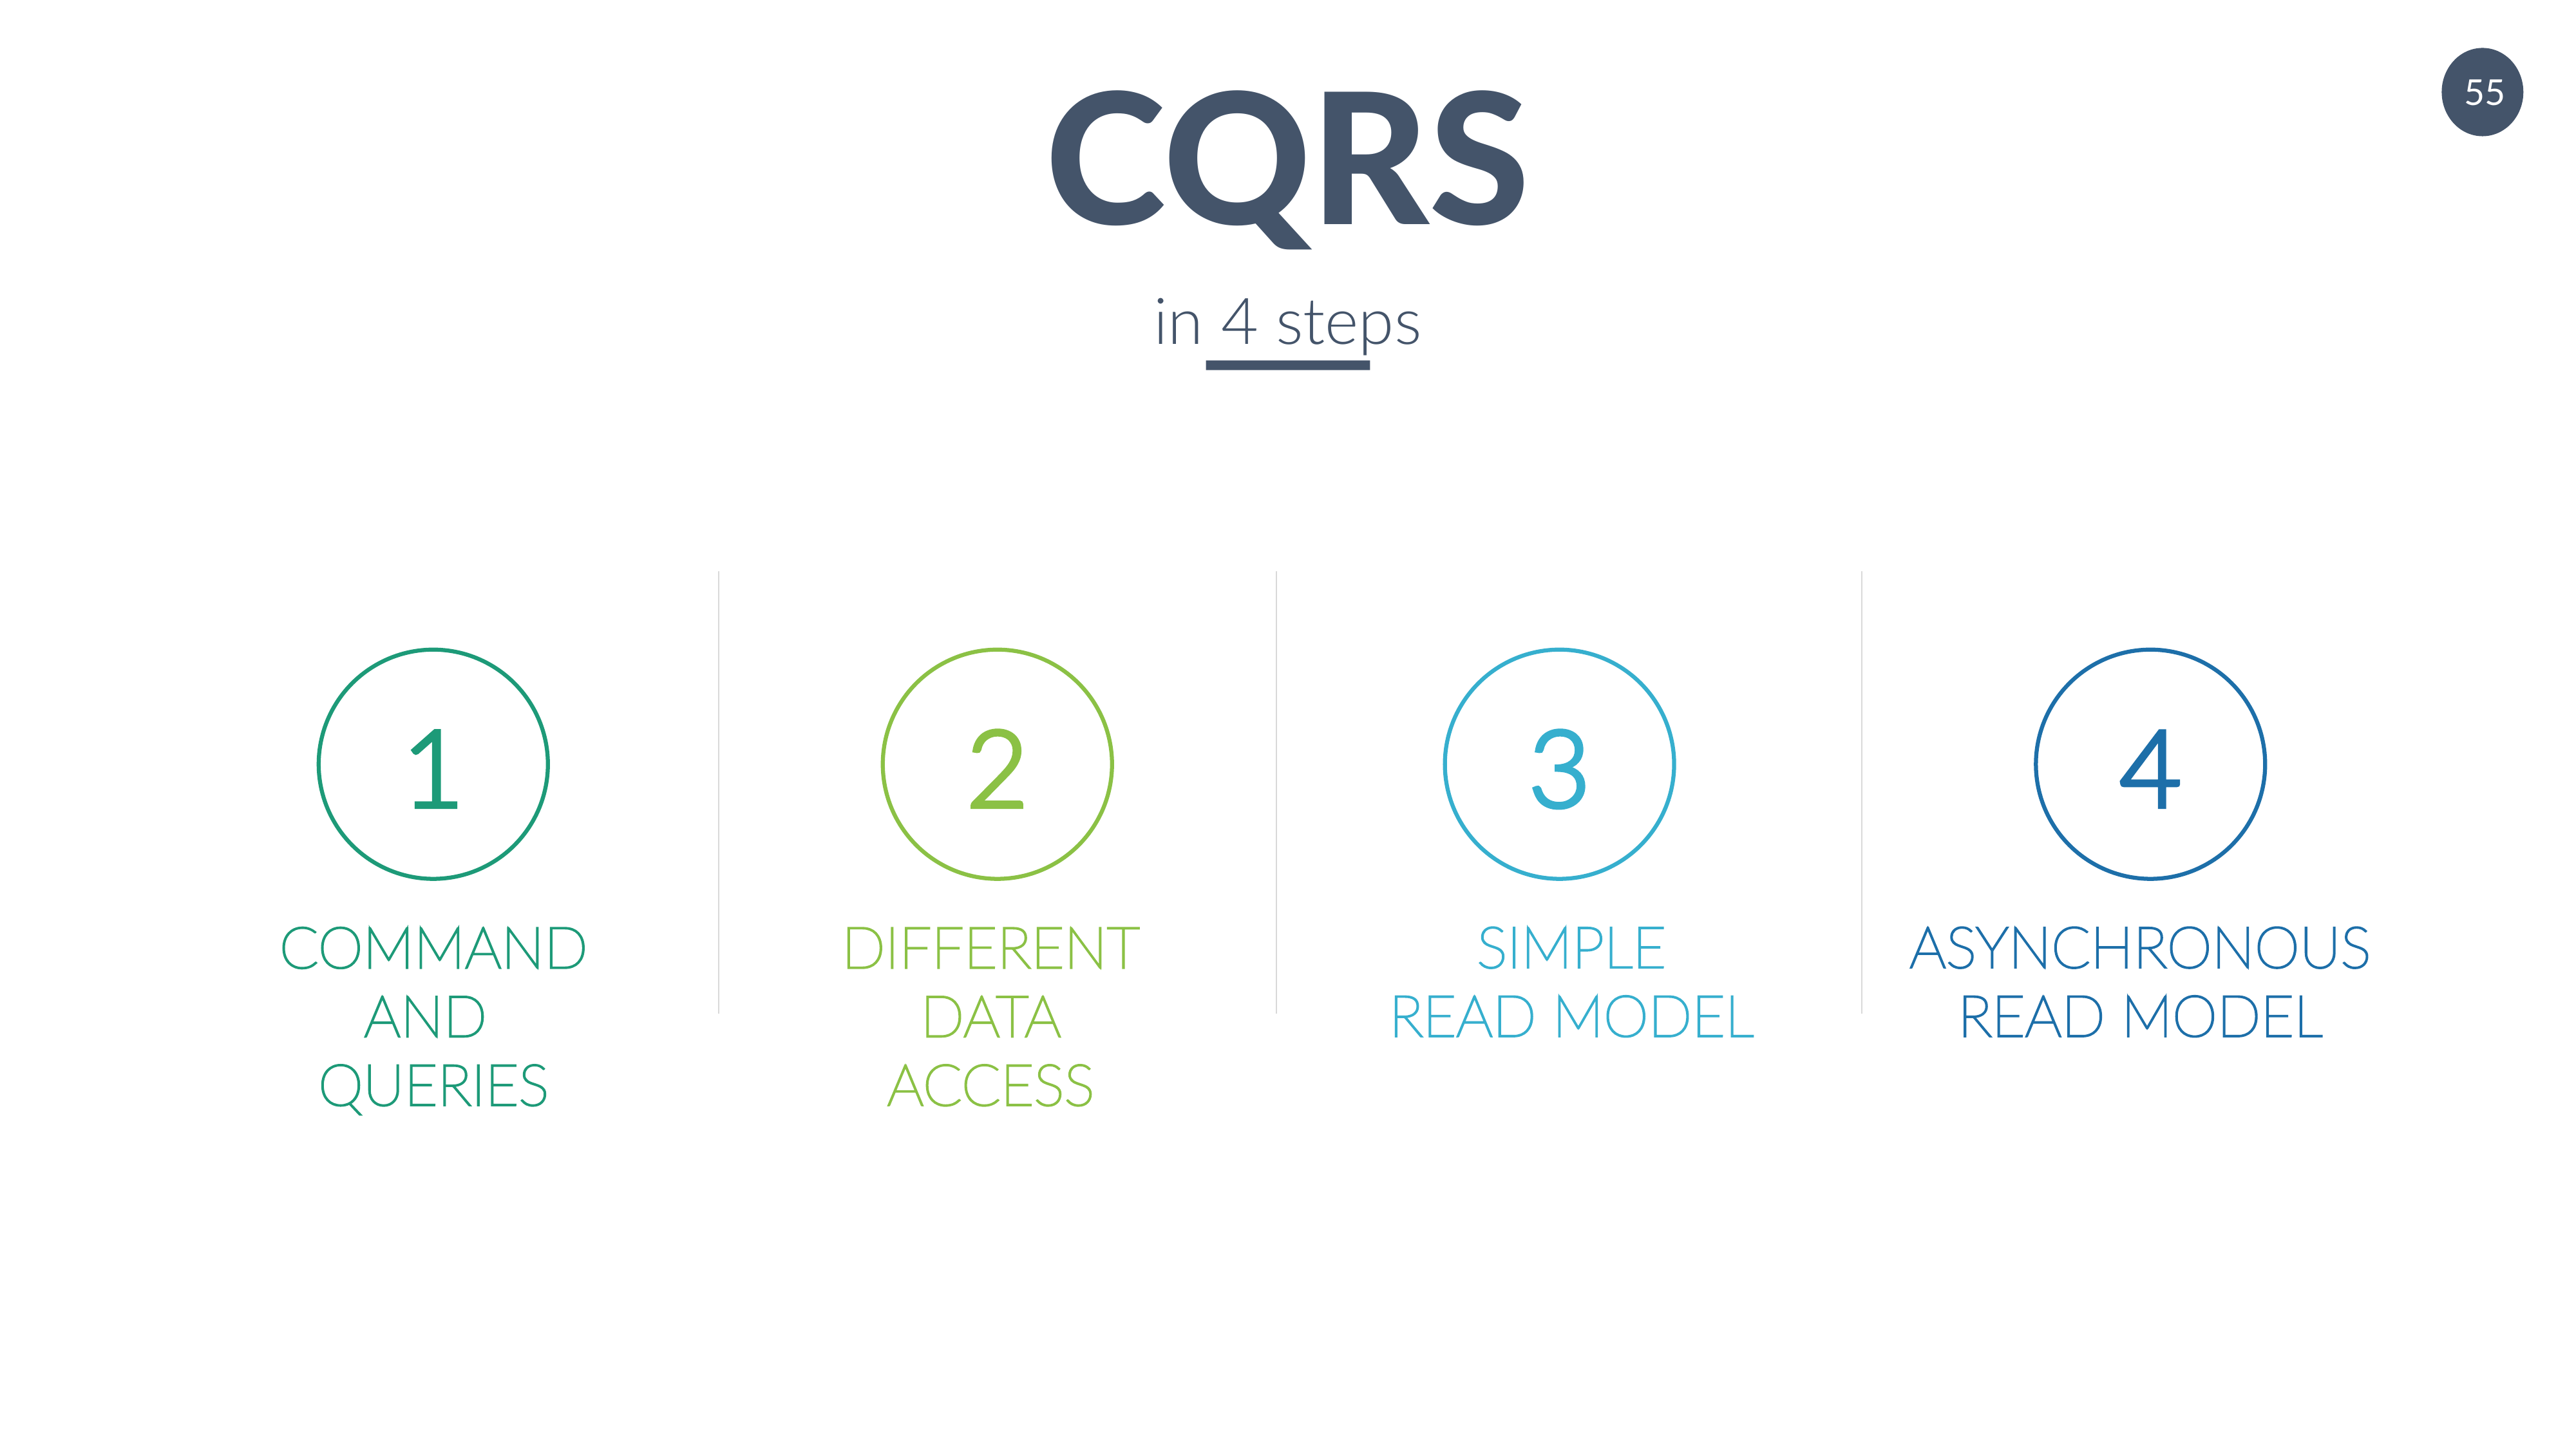

CQRS
in 4 steps

1
2
3
4
COMMAND
AND
QUERIES
DIFFERENT
DATA
ACCESS
SIMPLE
READ MODEL
ASYNCHRONOUS
READ MODEL